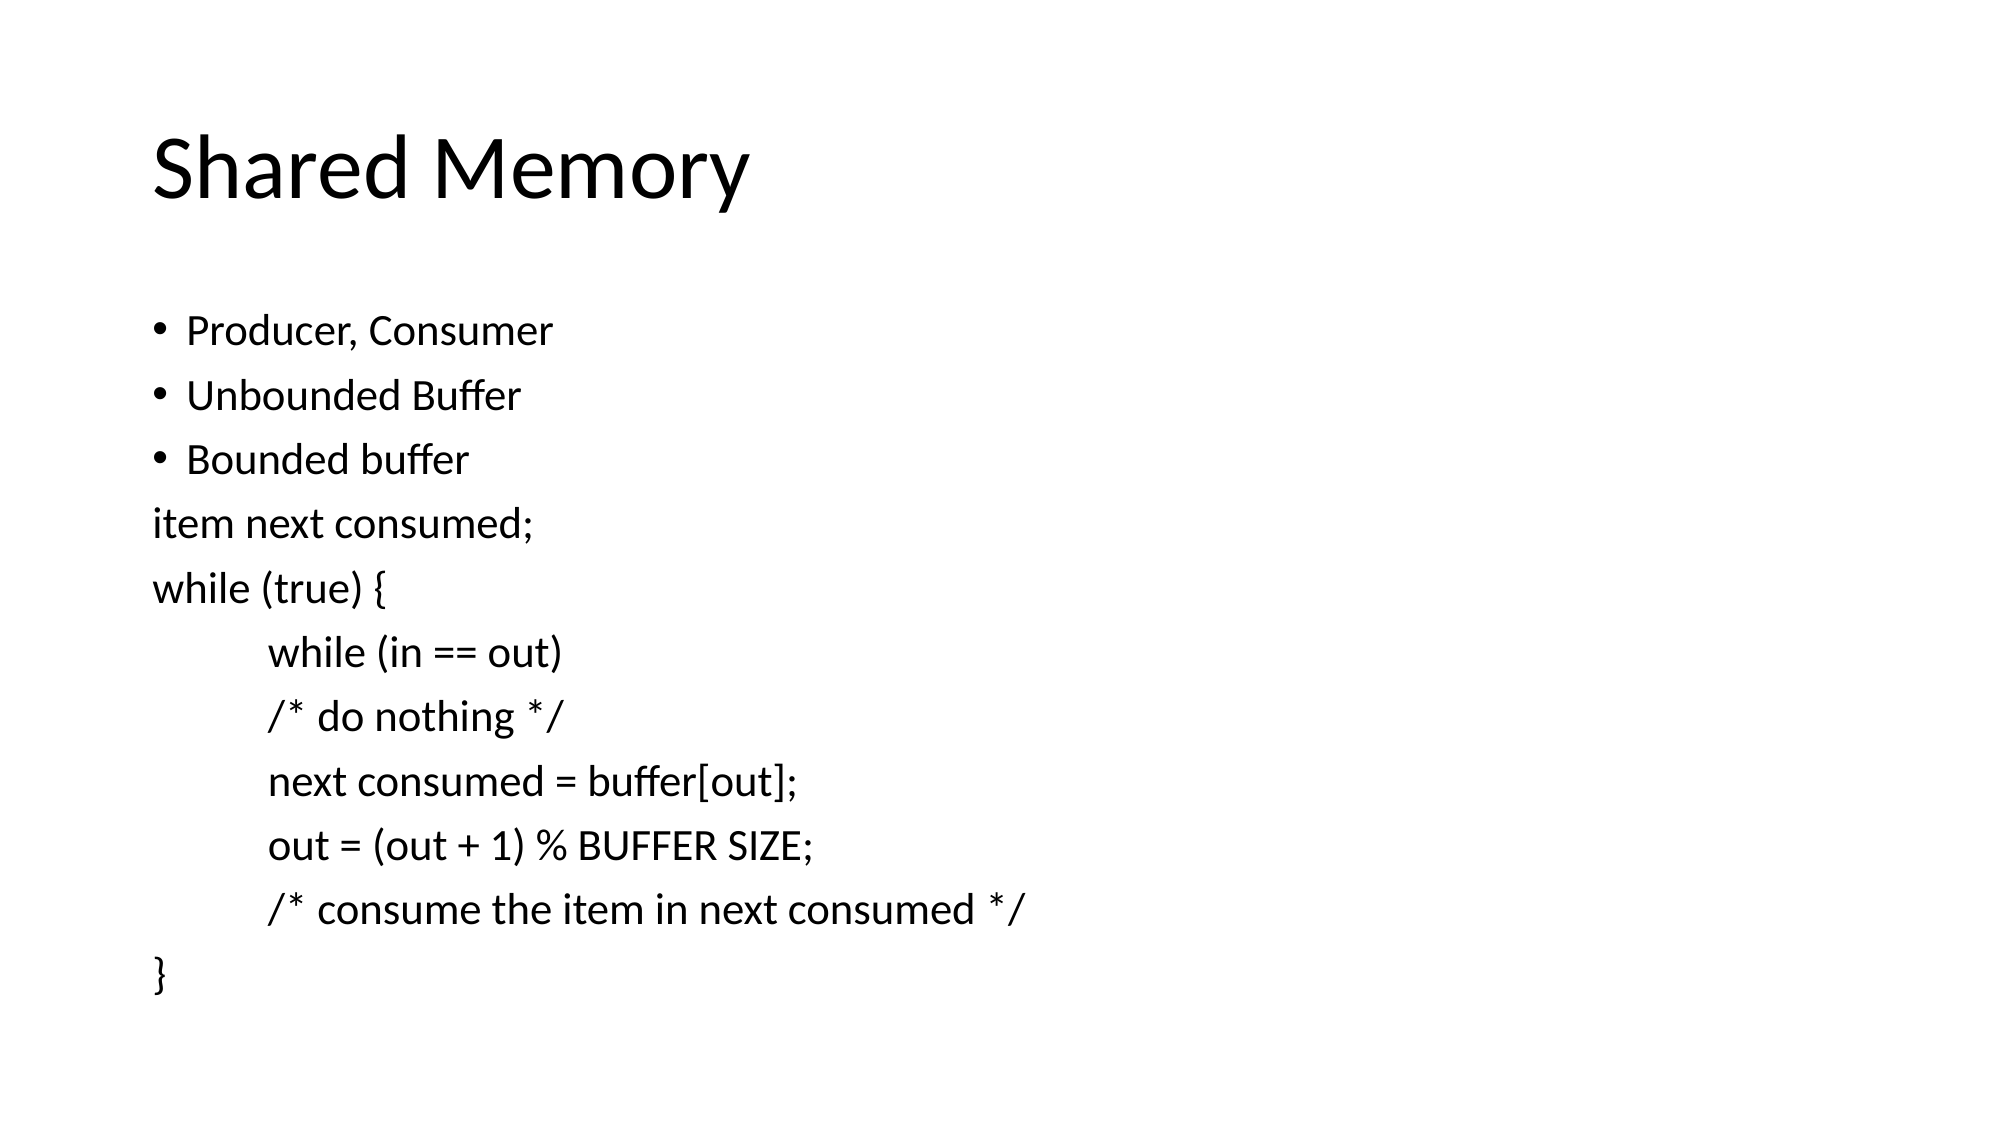

# Shared Memory
Producer, Consumer
Unbounded Buffer
Bounded buffer
item next consumed;
while (true) {
	while (in == out)
		/* do nothing */
	next consumed = buffer[out];
	out = (out + 1) % BUFFER SIZE;
	/* consume the item in next consumed */
}